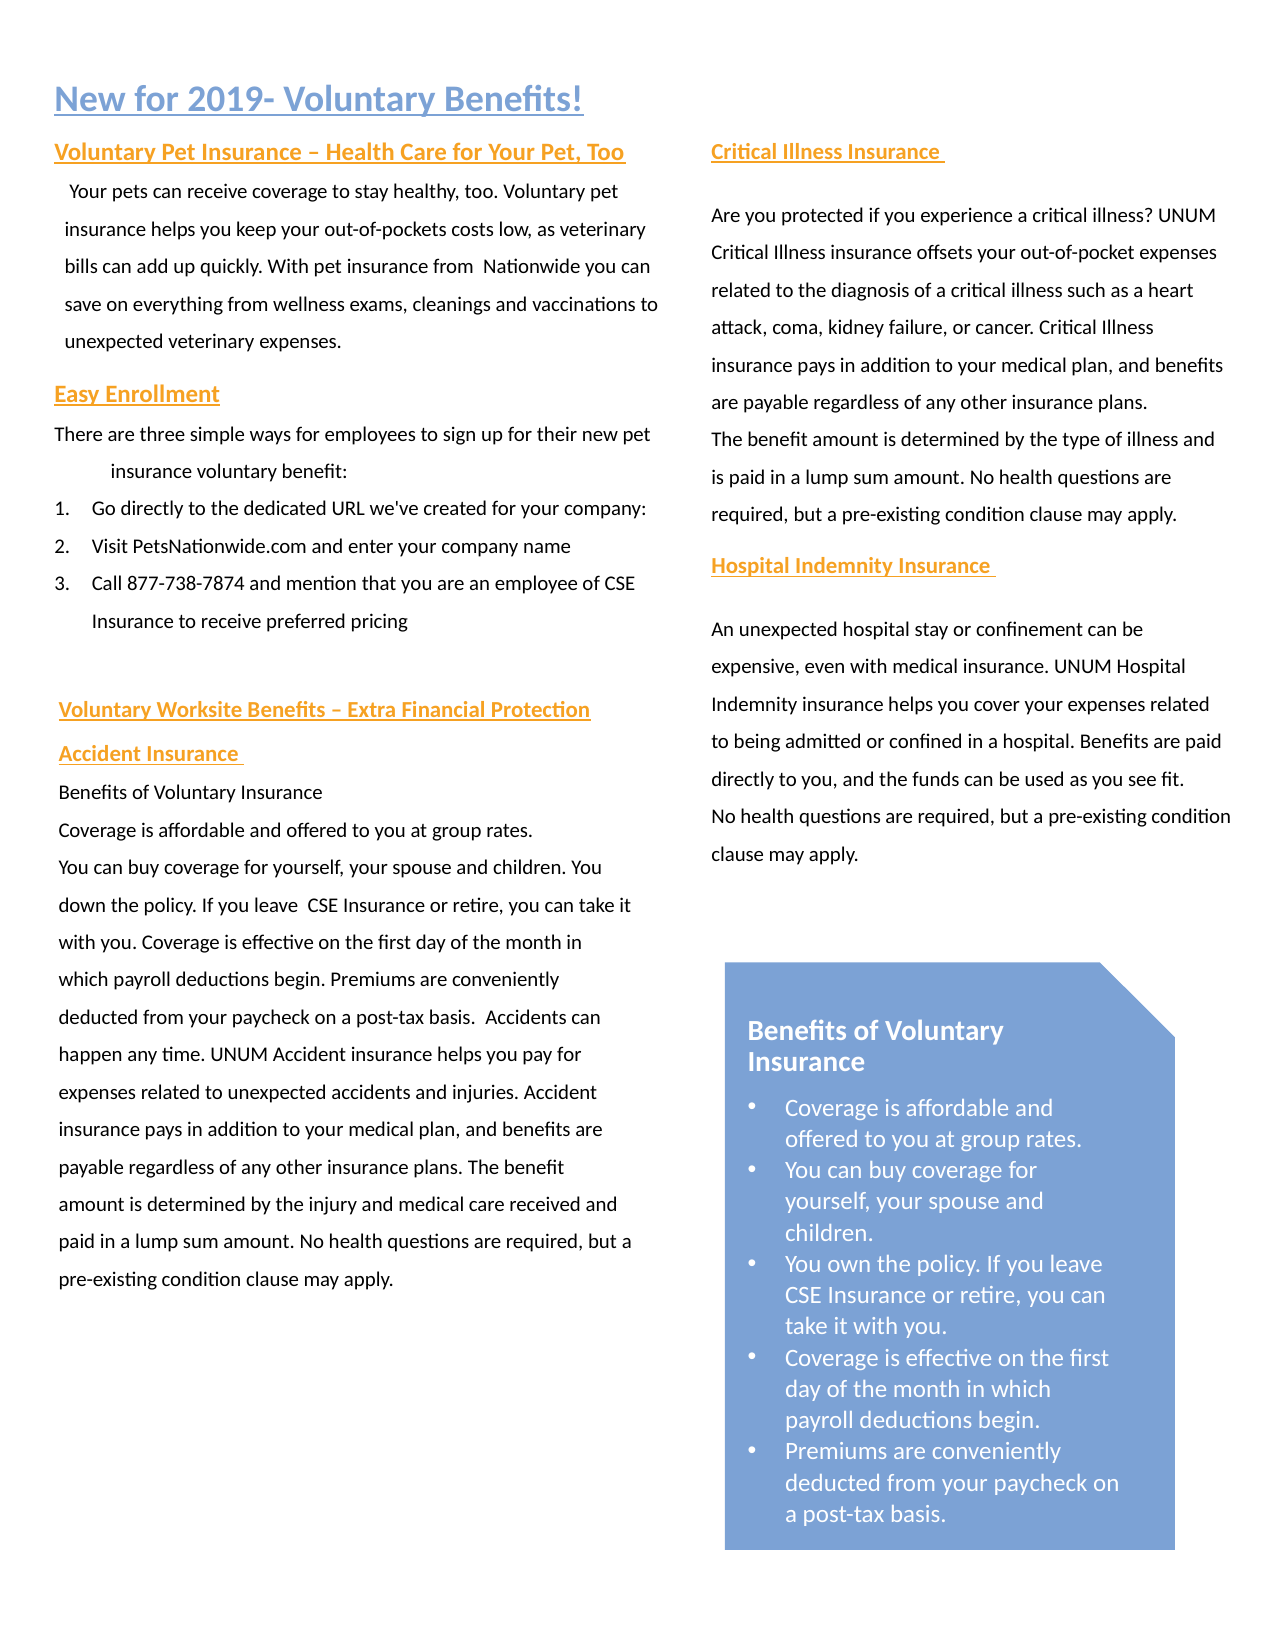

New for 2019- Voluntary Benefits!
Voluntary Pet Insurance – Health Care for Your Pet, Too
 Your pets can receive coverage to stay healthy, too. Voluntary pet insurance helps you keep your out-of-pockets costs low, as veterinary bills can add up quickly. With pet insurance from  Nationwide you can save on everything from wellness exams, cleanings and vaccinations to unexpected veterinary expenses.

Easy Enrollment
There are three simple ways for employees to sign up for their new pet insurance voluntary benefit:
Go directly to the dedicated URL we've created for your company:
Visit PetsNationwide.com and enter your company name
Call 877-738-7874 and mention that you are an employee of CSE Insurance to receive preferred pricing
Critical Illness Insurance

Are you protected if you experience a critical illness? UNUM Critical Illness insurance offsets your out-of-pocket expenses related to the diagnosis of a critical illness such as a heart attack, coma, kidney failure, or cancer. Critical Illness insurance pays in addition to your medical plan, and benefits are payable regardless of any other insurance plans.
The benefit amount is determined by the type of illness and is paid in a lump sum amount. No health questions are required, but a pre-existing condition clause may apply.

Hospital Indemnity Insurance

An unexpected hospital stay or confinement can be expensive, even with medical insurance. UNUM Hospital Indemnity insurance helps you cover your expenses related to being admitted or confined in a hospital. Benefits are paid directly to you, and the funds can be used as you see fit.
No health questions are required, but a pre-existing condition clause may apply.

Voluntary Worksite Benefits – Extra Financial Protection
Accident Insurance
Benefits of Voluntary Insurance
Coverage is affordable and offered to you at group rates.
You can buy coverage for yourself, your spouse and children. You down the policy. If you leave  CSE Insurance or retire, you can take it with you. Coverage is effective on the first day of the month in which payroll deductions begin. Premiums are conveniently deducted from your paycheck on a post-tax basis.  Accidents can happen any time. UNUM Accident insurance helps you pay for expenses related to unexpected accidents and injuries. Accident insurance pays in addition to your medical plan, and benefits are payable regardless of any other insurance plans. The benefit amount is determined by the injury and medical care received and paid in a lump sum amount. No health questions are required, but a pre-existing condition clause may apply.

Benefits of Voluntary Insurance
Coverage is affordable and offered to you at group rates.
You can buy coverage for yourself, your spouse and children.
You own the policy. If you leave CSE Insurance or retire, you can take it with you.
Coverage is effective on the first day of the month in which payroll deductions begin.
Premiums are conveniently deducted from your paycheck on a post-tax basis.